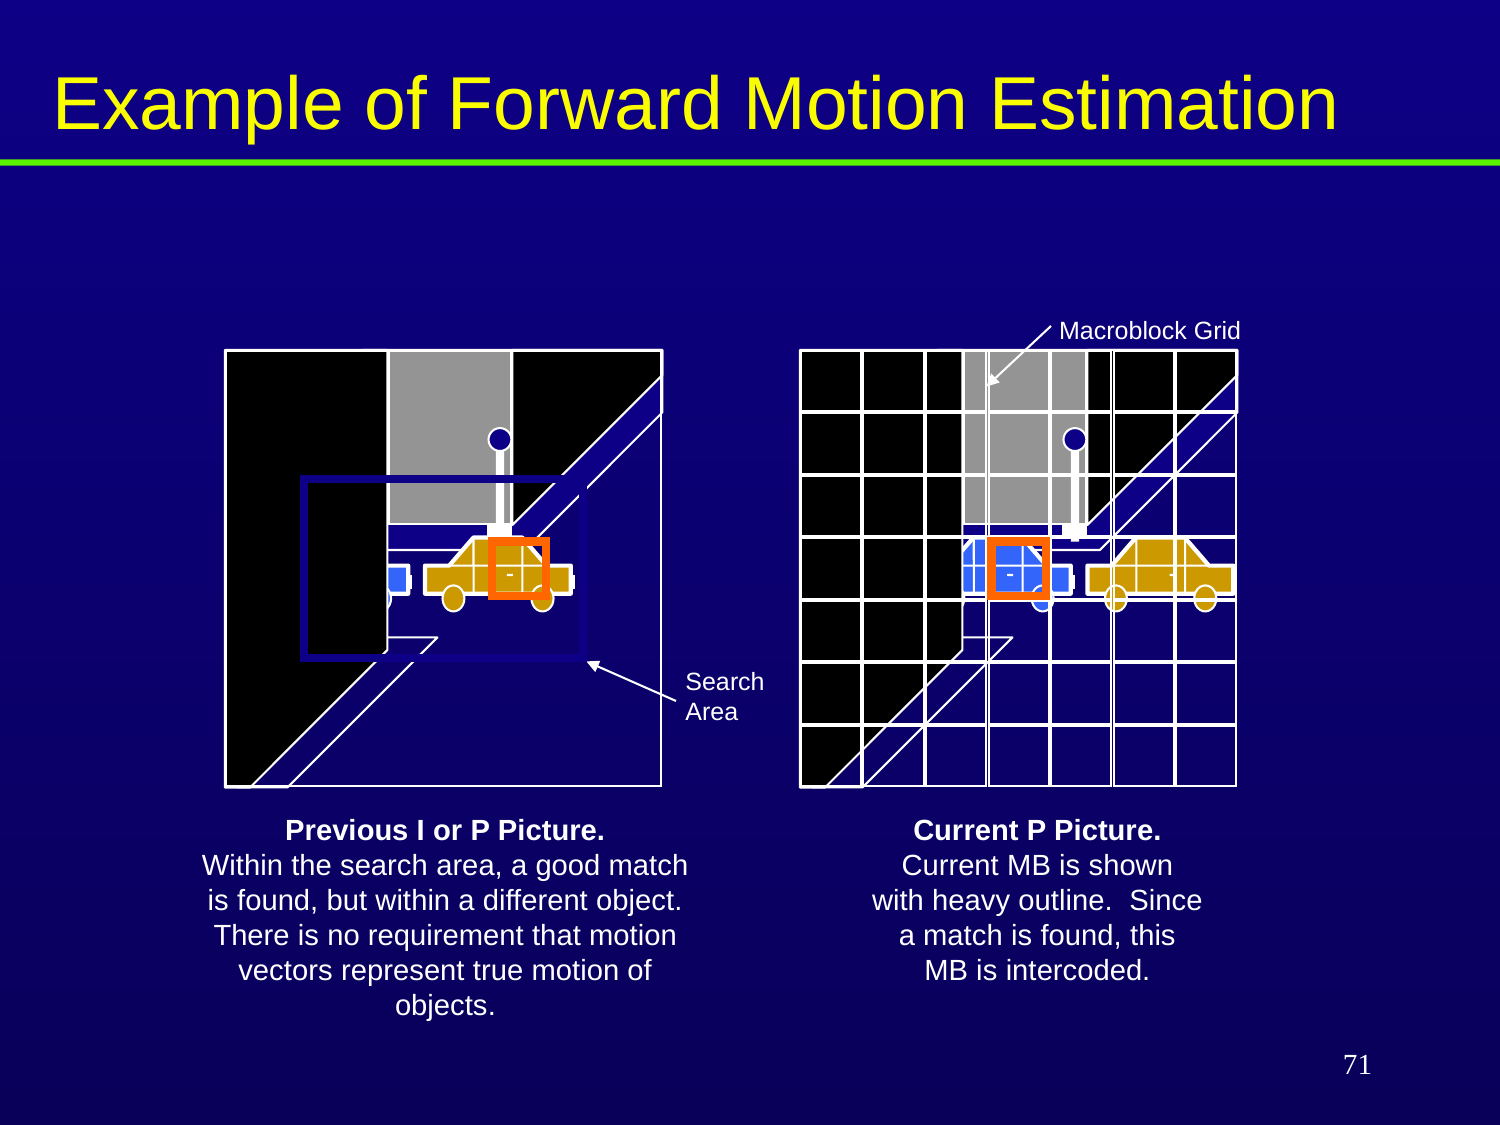

Example of Forward Motion Estimation
Macroblock Grid

Search
Area

Previous I or P Picture.
Within the search area, a good match
is found, but within a different object.
There is no requirement that motion
vectors represent true motion of
objects.
Current P Picture.
Current MB is shown
with heavy outline.  Since
a match is found, this
MB is intercoded.
71